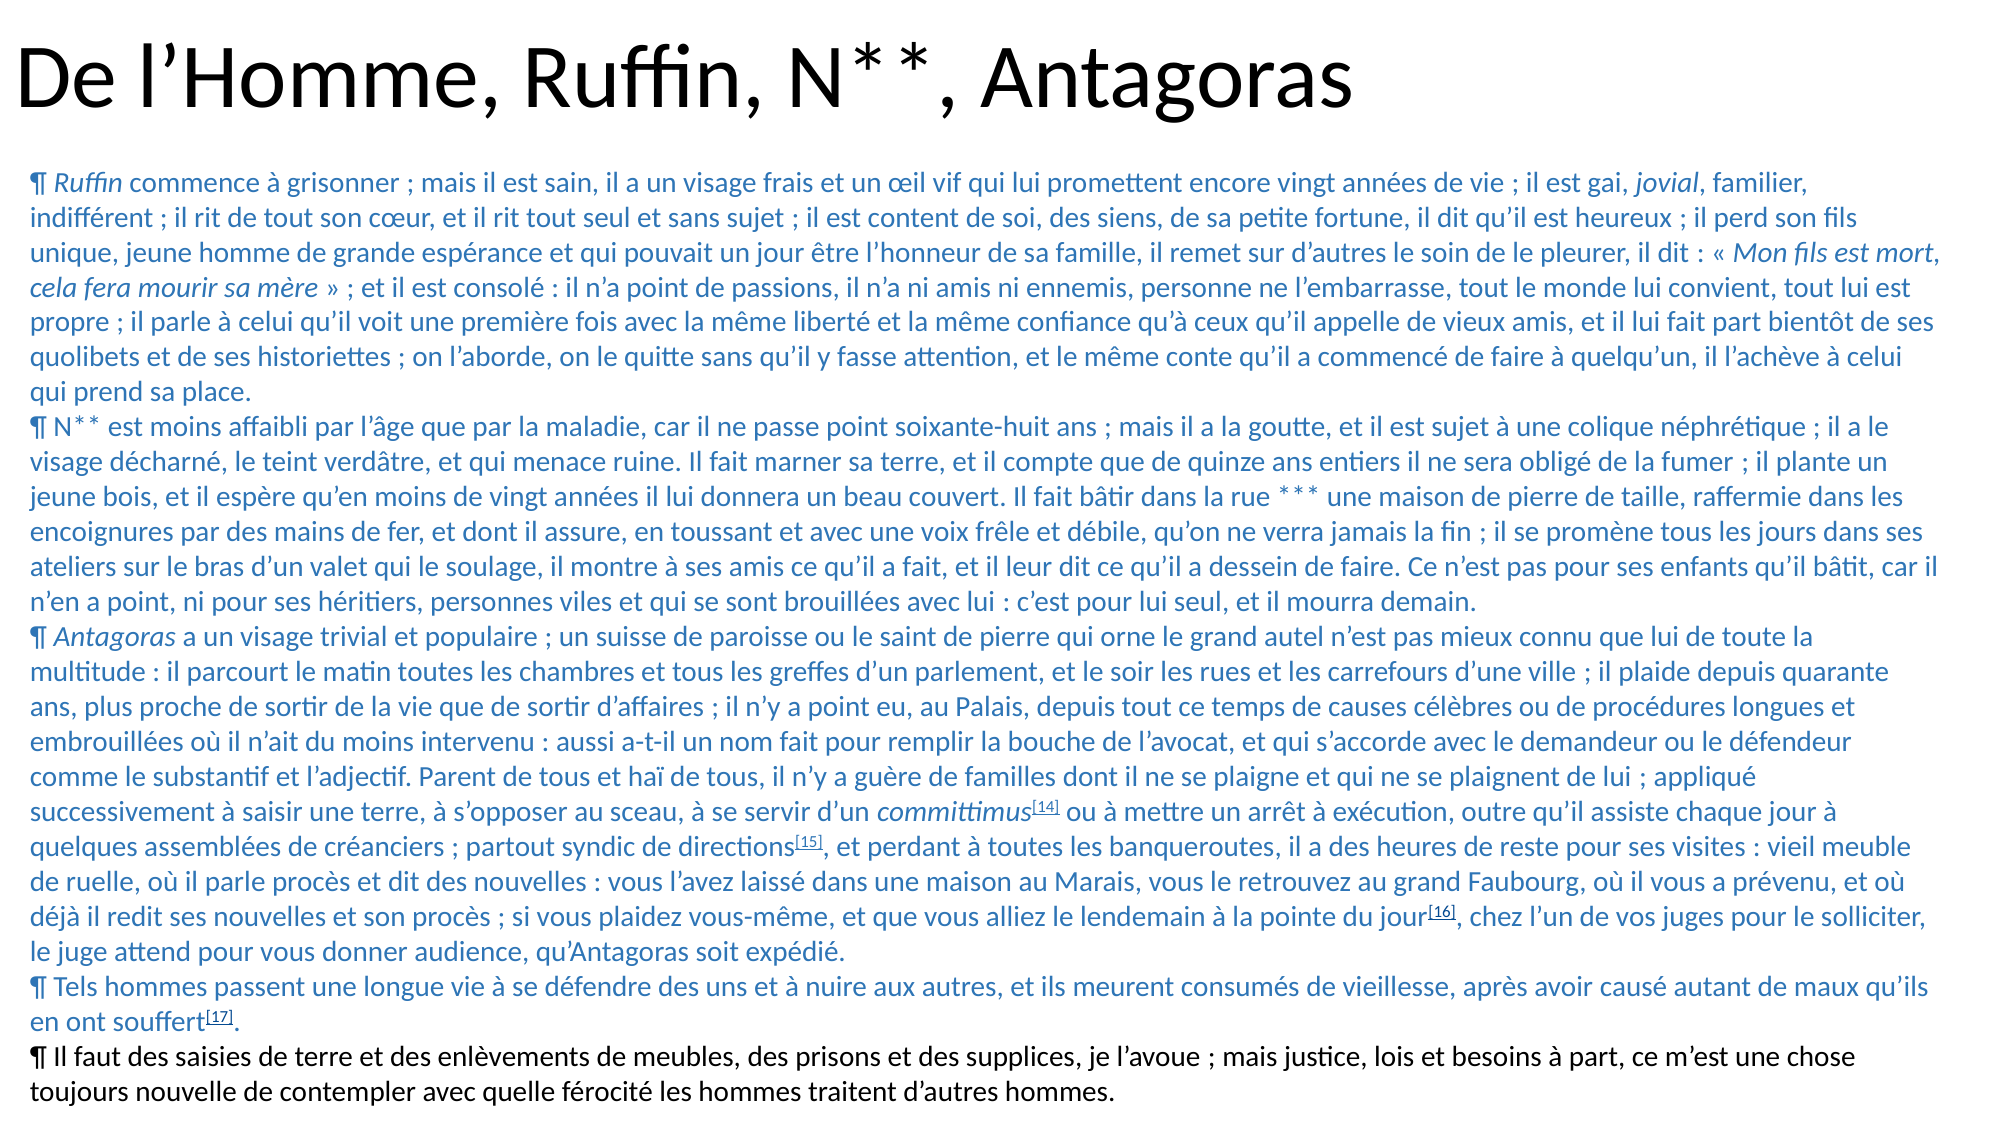

# De l’Homme, Ruffin, N**, Antagoras
¶ Ruffin commence à grisonner ; mais il est sain, il a un visage frais et un œil vif qui lui promettent encore vingt années de vie ; il est gai, jovial, familier, indifférent ; il rit de tout son cœur, et il rit tout seul et sans sujet ; il est content de soi, des siens, de sa petite fortune, il dit qu’il est heureux ; il perd son fils unique, jeune homme de grande espérance et qui pouvait un jour être l’honneur de sa famille, il remet sur d’autres le soin de le pleurer, il dit : « Mon fils est mort, cela fera mourir sa mère » ; et il est consolé : il n’a point de passions, il n’a ni amis ni ennemis, personne ne l’embarrasse, tout le monde lui convient, tout lui est propre ; il parle à celui qu’il voit une première fois avec la même liberté et la même confiance qu’à ceux qu’il appelle de vieux amis, et il lui fait part bientôt de ses quolibets et de ses historiettes ; on l’aborde, on le quitte sans qu’il y fasse attention, et le même conte qu’il a commencé de faire à quelqu’un, il l’achève à celui qui prend sa place.
¶ N** est moins affaibli par l’âge que par la maladie, car il ne passe point soixante-huit ans ; mais il a la goutte, et il est sujet à une colique néphrétique ; il a le visage décharné, le teint verdâtre, et qui menace ruine. Il fait marner sa terre, et il compte que de quinze ans entiers il ne sera obligé de la fumer ; il plante un jeune bois, et il espère qu’en moins de vingt années il lui donnera un beau couvert. Il fait bâtir dans la rue *** une maison de pierre de taille, raffermie dans les encoignures par des mains de fer, et dont il assure, en toussant et avec une voix frêle et débile, qu’on ne verra jamais la fin ; il se promène tous les jours dans ses ateliers sur le bras d’un valet qui le soulage, il montre à ses amis ce qu’il a fait, et il leur dit ce qu’il a dessein de faire. Ce n’est pas pour ses enfants qu’il bâtit, car il n’en a point, ni pour ses héritiers, personnes viles et qui se sont brouillées avec lui : c’est pour lui seul, et il mourra demain.
¶ Antagoras a un visage trivial et populaire ; un suisse de paroisse ou le saint de pierre qui orne le grand autel n’est pas mieux connu que lui de toute la multitude : il parcourt le matin toutes les chambres et tous les greffes d’un parlement, et le soir les rues et les carrefours d’une ville ; il plaide depuis quarante ans, plus proche de sortir de la vie que de sortir d’affaires ; il n’y a point eu, au Palais, depuis tout ce temps de causes célèbres ou de procédures longues et embrouillées où il n’ait du moins intervenu : aussi a-t-il un nom fait pour remplir la bouche de l’avocat, et qui s’accorde avec le demandeur ou le défendeur comme le substantif et l’adjectif. Parent de tous et haï de tous, il n’y a guère de familles dont il ne se plaigne et qui ne se plaignent de lui ; appliqué successivement à saisir une terre, à s’opposer au sceau, à se servir d’un committimus[14] ou à mettre un arrêt à exécution, outre qu’il assiste chaque jour à quelques assemblées de créanciers ; partout syndic de directions[15], et perdant à toutes les banqueroutes, il a des heures de reste pour ses visites : vieil meuble de ruelle, où il parle procès et dit des nouvelles : vous l’avez laissé dans une maison au Marais, vous le retrouvez au grand Faubourg, où il vous a prévenu, et où déjà il redit ses nouvelles et son procès ; si vous plaidez vous-même, et que vous alliez le lendemain à la pointe du jour[16], chez l’un de vos juges pour le solliciter, le juge attend pour vous donner audience, qu’Antagoras soit expédié.
¶ Tels hommes passent une longue vie à se défendre des uns et à nuire aux autres, et ils meurent consumés de vieillesse, après avoir causé autant de maux qu’ils en ont souffert[17].
¶ Il faut des saisies de terre et des enlèvements de meubles, des prisons et des supplices, je l’avoue ; mais justice, lois et besoins à part, ce m’est une chose toujours nouvelle de contempler avec quelle férocité les hommes traitent d’autres hommes.